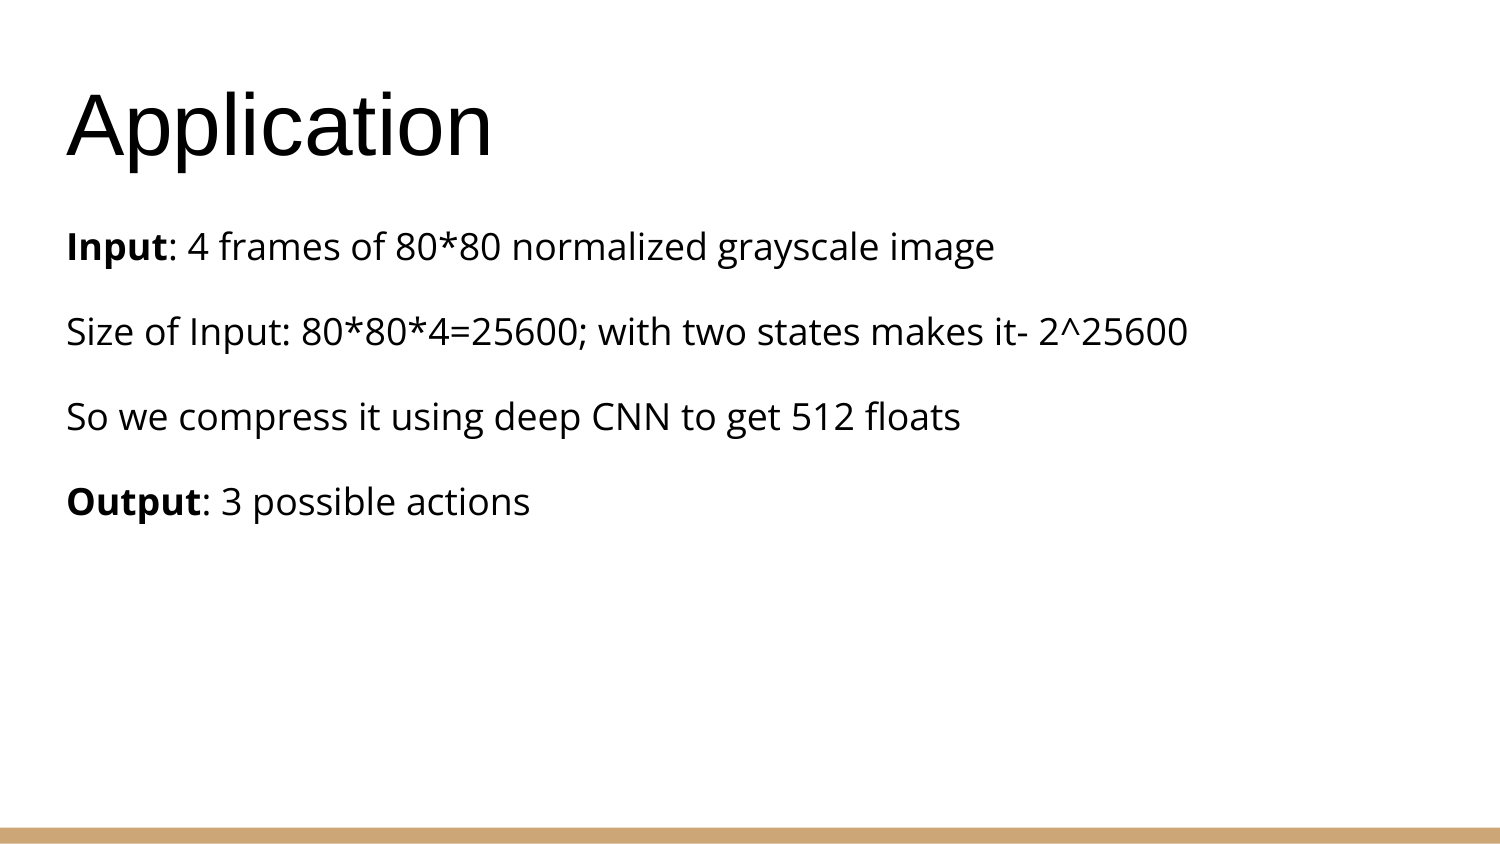

# Application
Input: 4 frames of 80*80 normalized grayscale image
Size of Input: 80*80*4=25600; with two states makes it- 2^25600
So we compress it using deep CNN to get 512 floats
Output: 3 possible actions